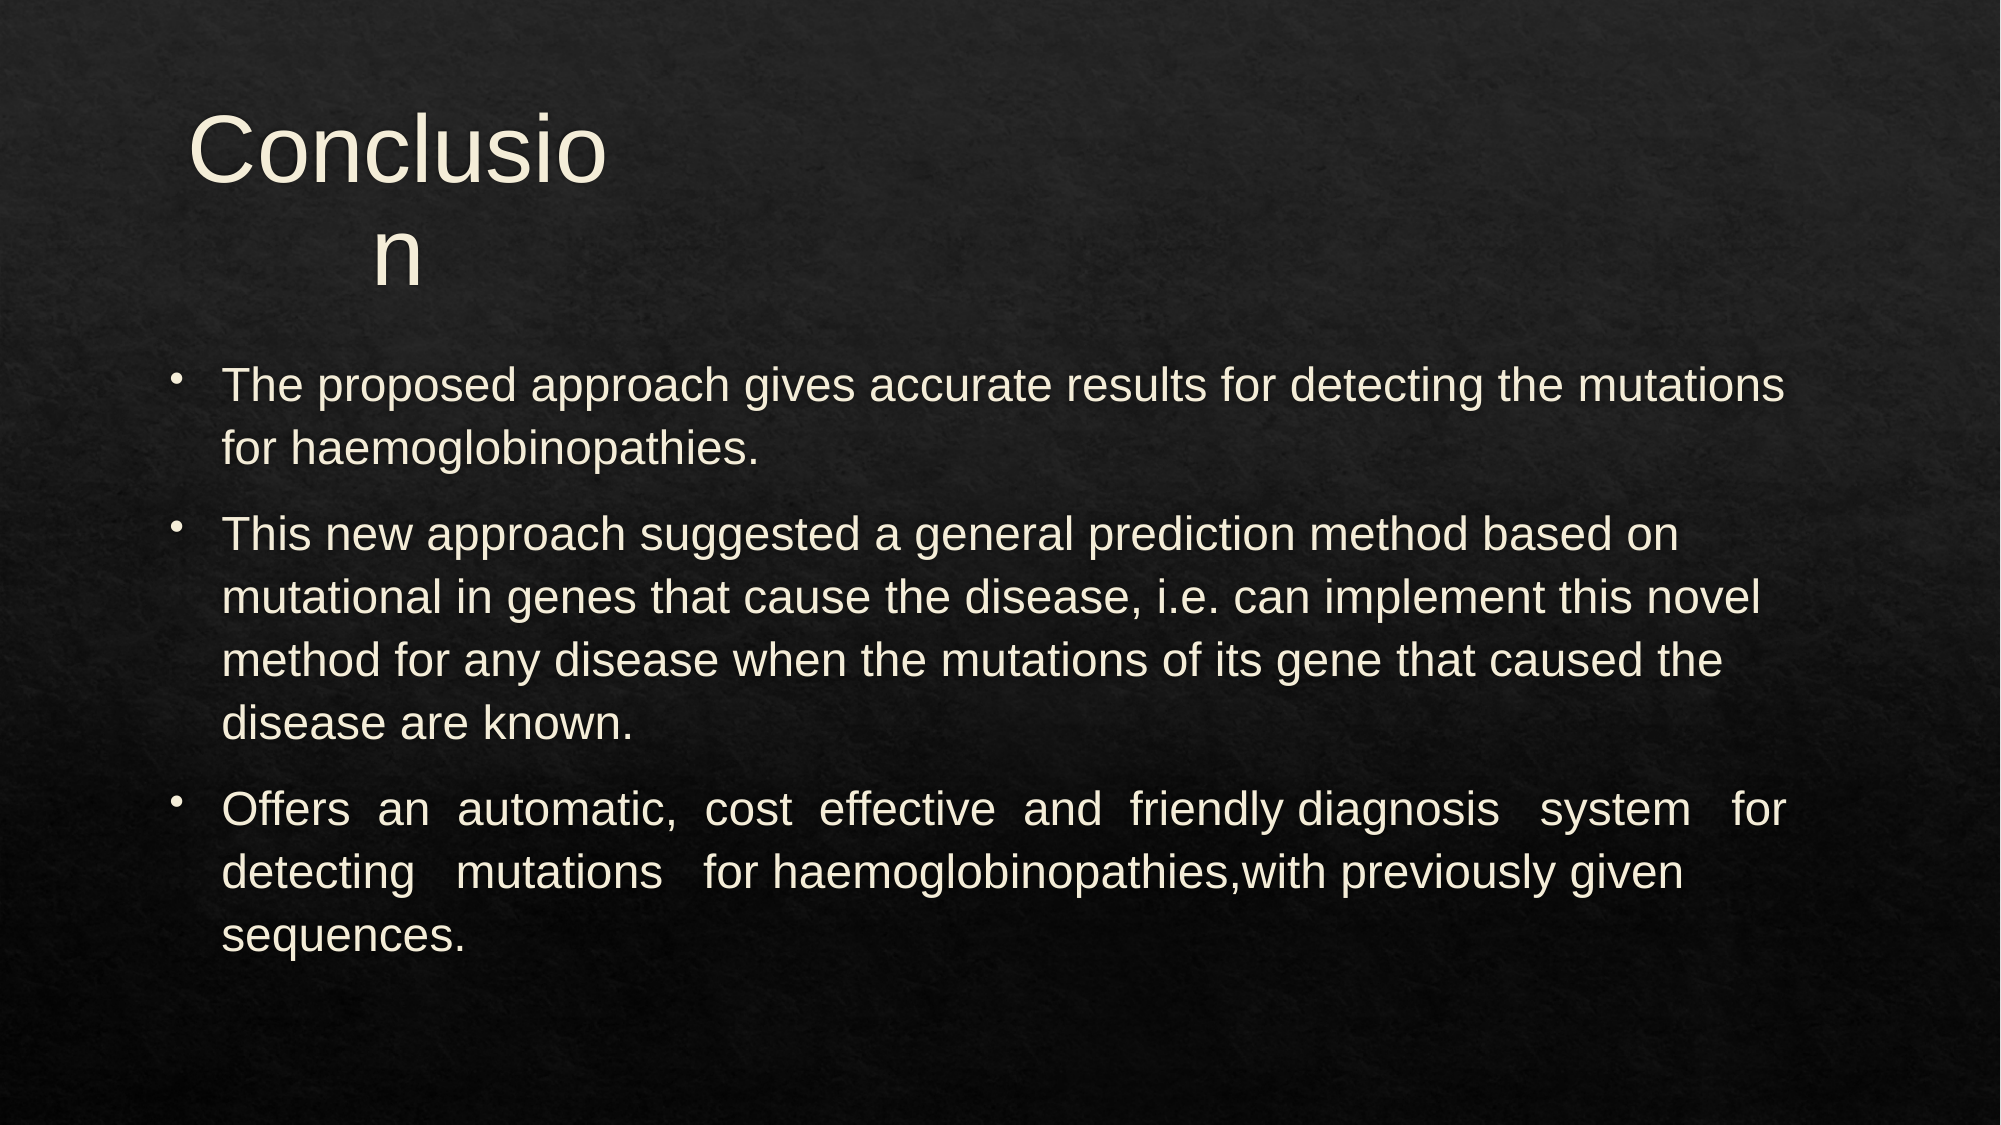

# Conclusion
The proposed approach gives accurate results for detecting the mutations for haemoglobinopathies.
This new approach suggested a general prediction method based on mutational in genes that cause the disease, i.e. can implement this novel method for any disease when the mutations of its gene that caused the disease are known.
Offers  an  automatic,  cost  effective  and  friendly diagnosis   system   for   detecting   mutations   for haemoglobinopathies,with previously given sequences.